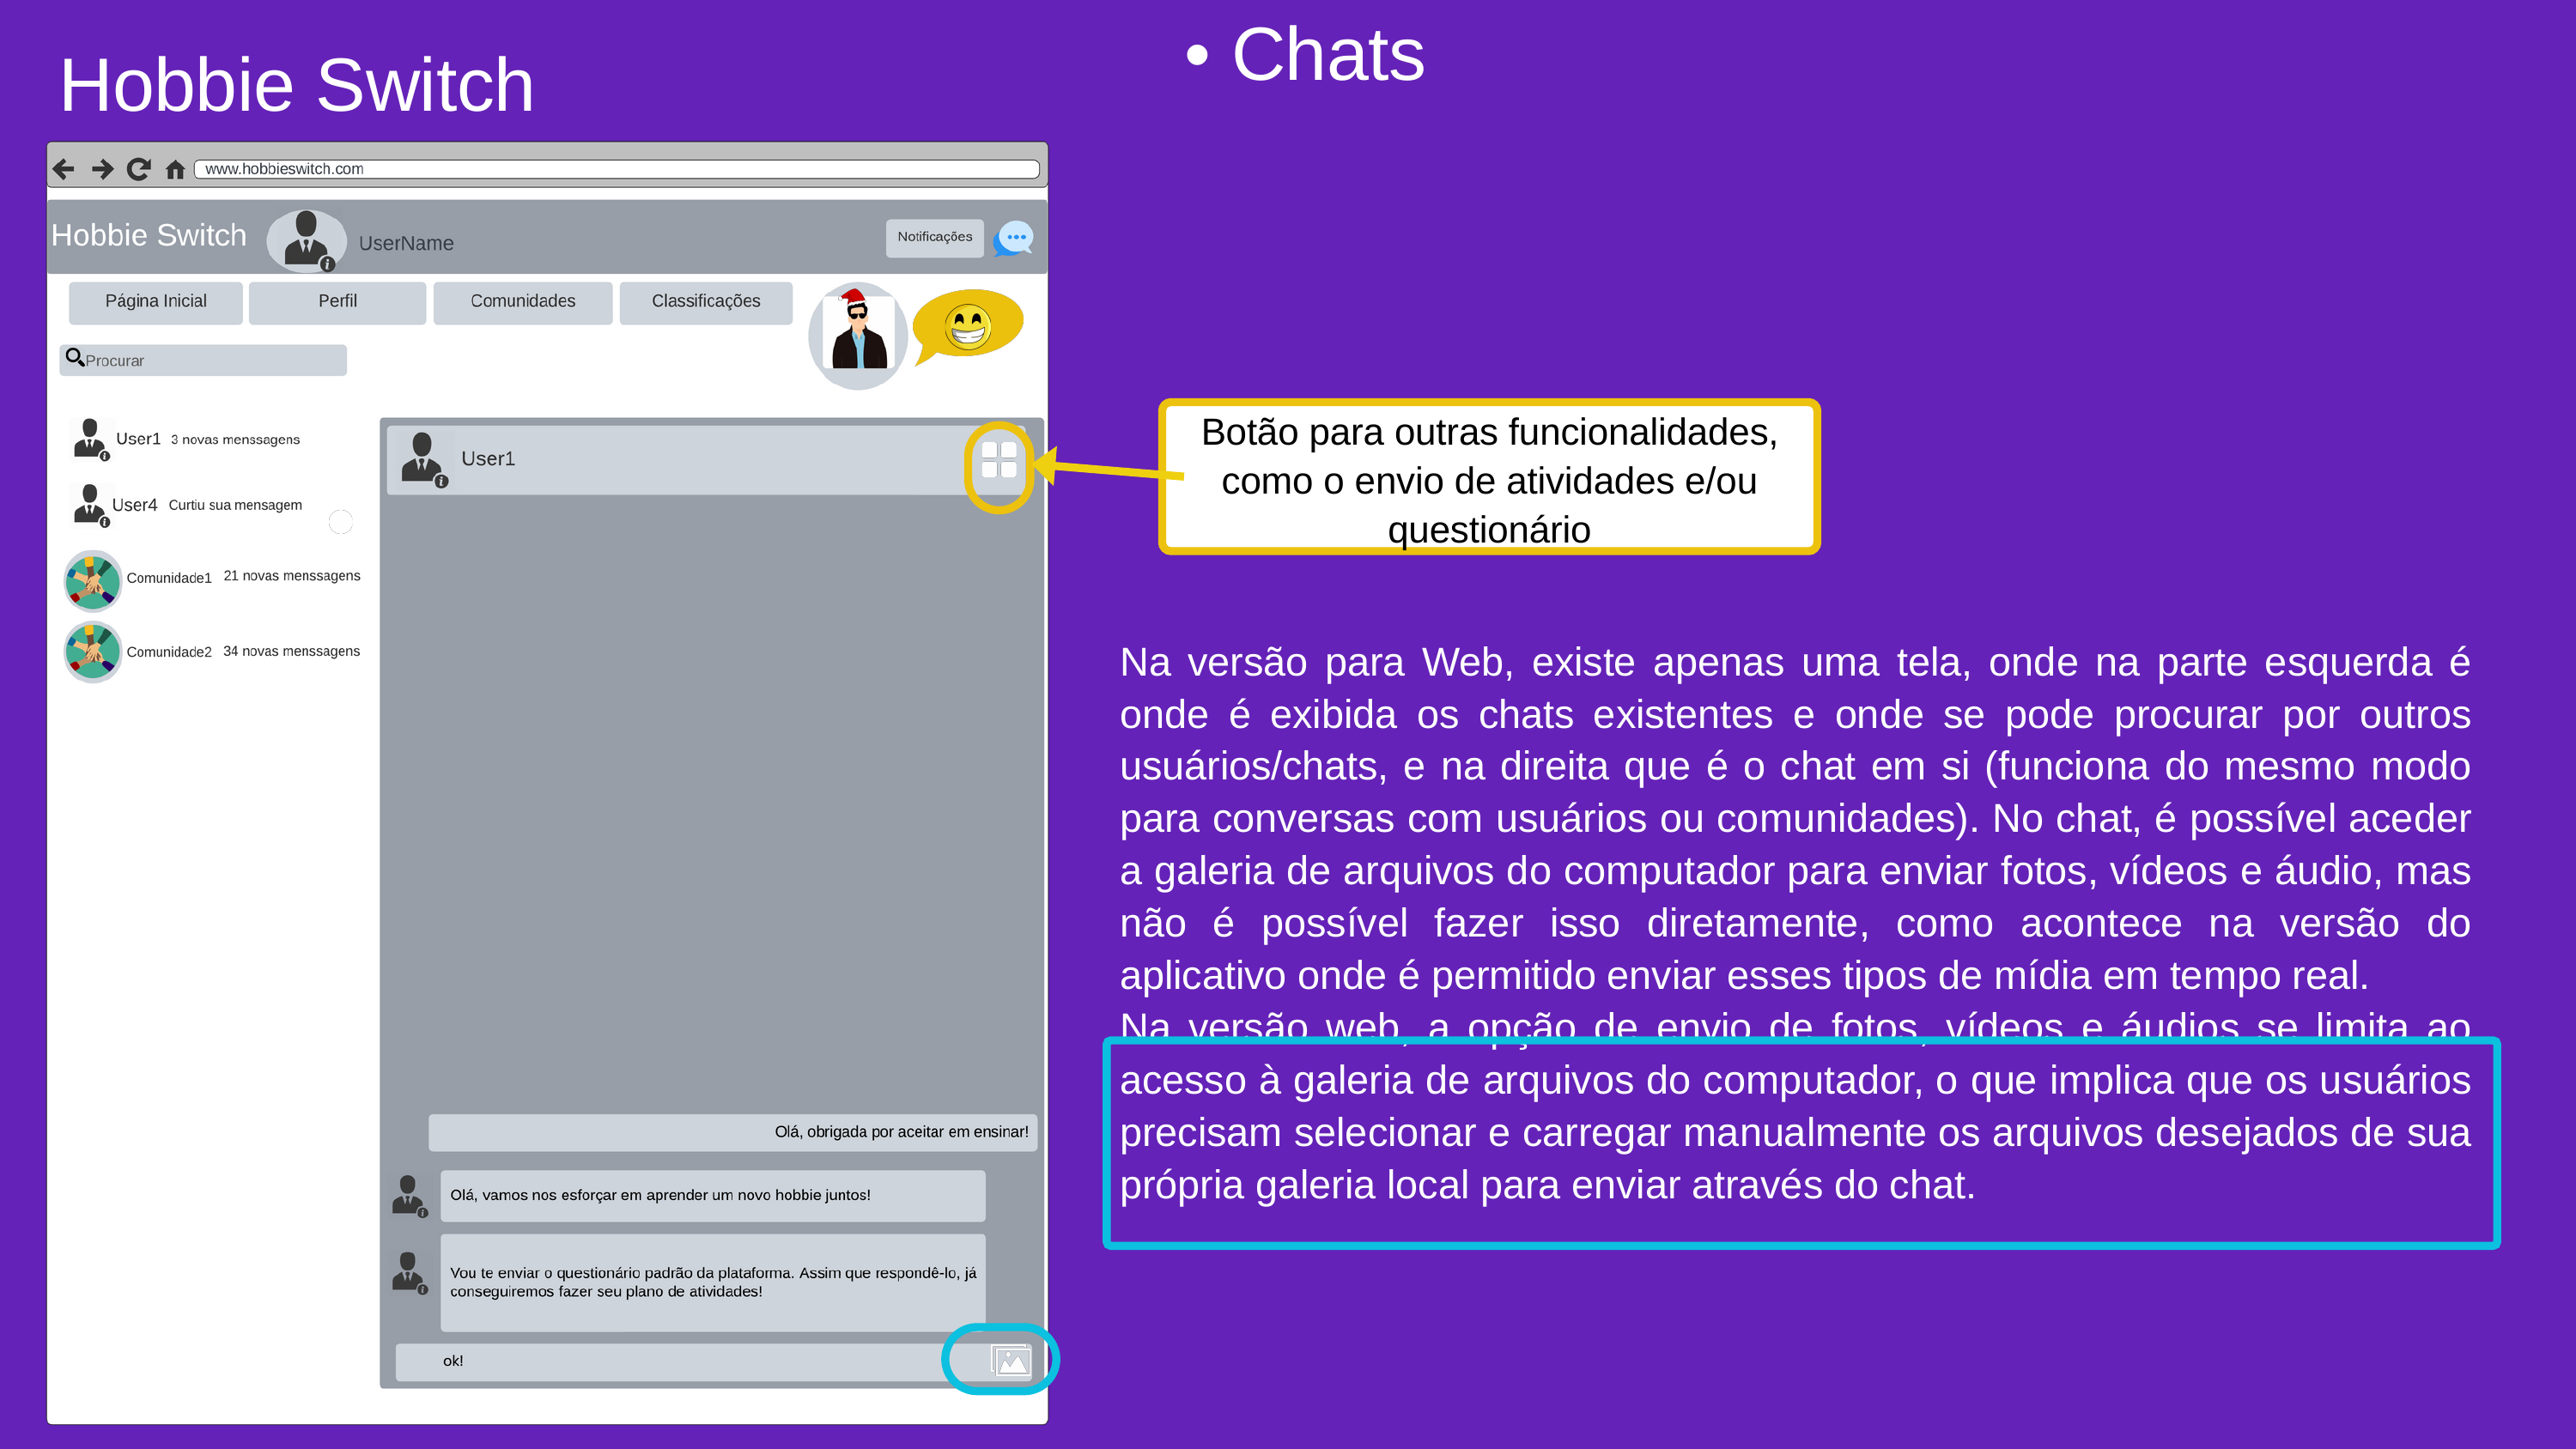

• Chats

Hobbie Switch

Botão para outras funcionalidades, como o envio de atividades e/ou questionário

Na versão para Web, existe apenas uma tela, onde na parte esquerda é onde é exibida os chats existentes e onde se pode procurar por outros usuários/chats, e na direita que é o chat em si (funciona do mesmo modo para conversas com usuários ou comunidades). No chat, é possível aceder a galeria de arquivos do computador para enviar fotos, vídeos e áudio, mas não é possível fazer isso diretamente, como acontece na versão do aplicativo onde é permitido enviar esses tipos de mídia em tempo real.
Na versão web, a opção de envio de fotos, vídeos e áudios se limita ao acesso à galeria de arquivos do computador, o que implica que os usuários precisam selecionar e carregar manualmente os arquivos desejados de sua própria galeria local para enviar através do chat.